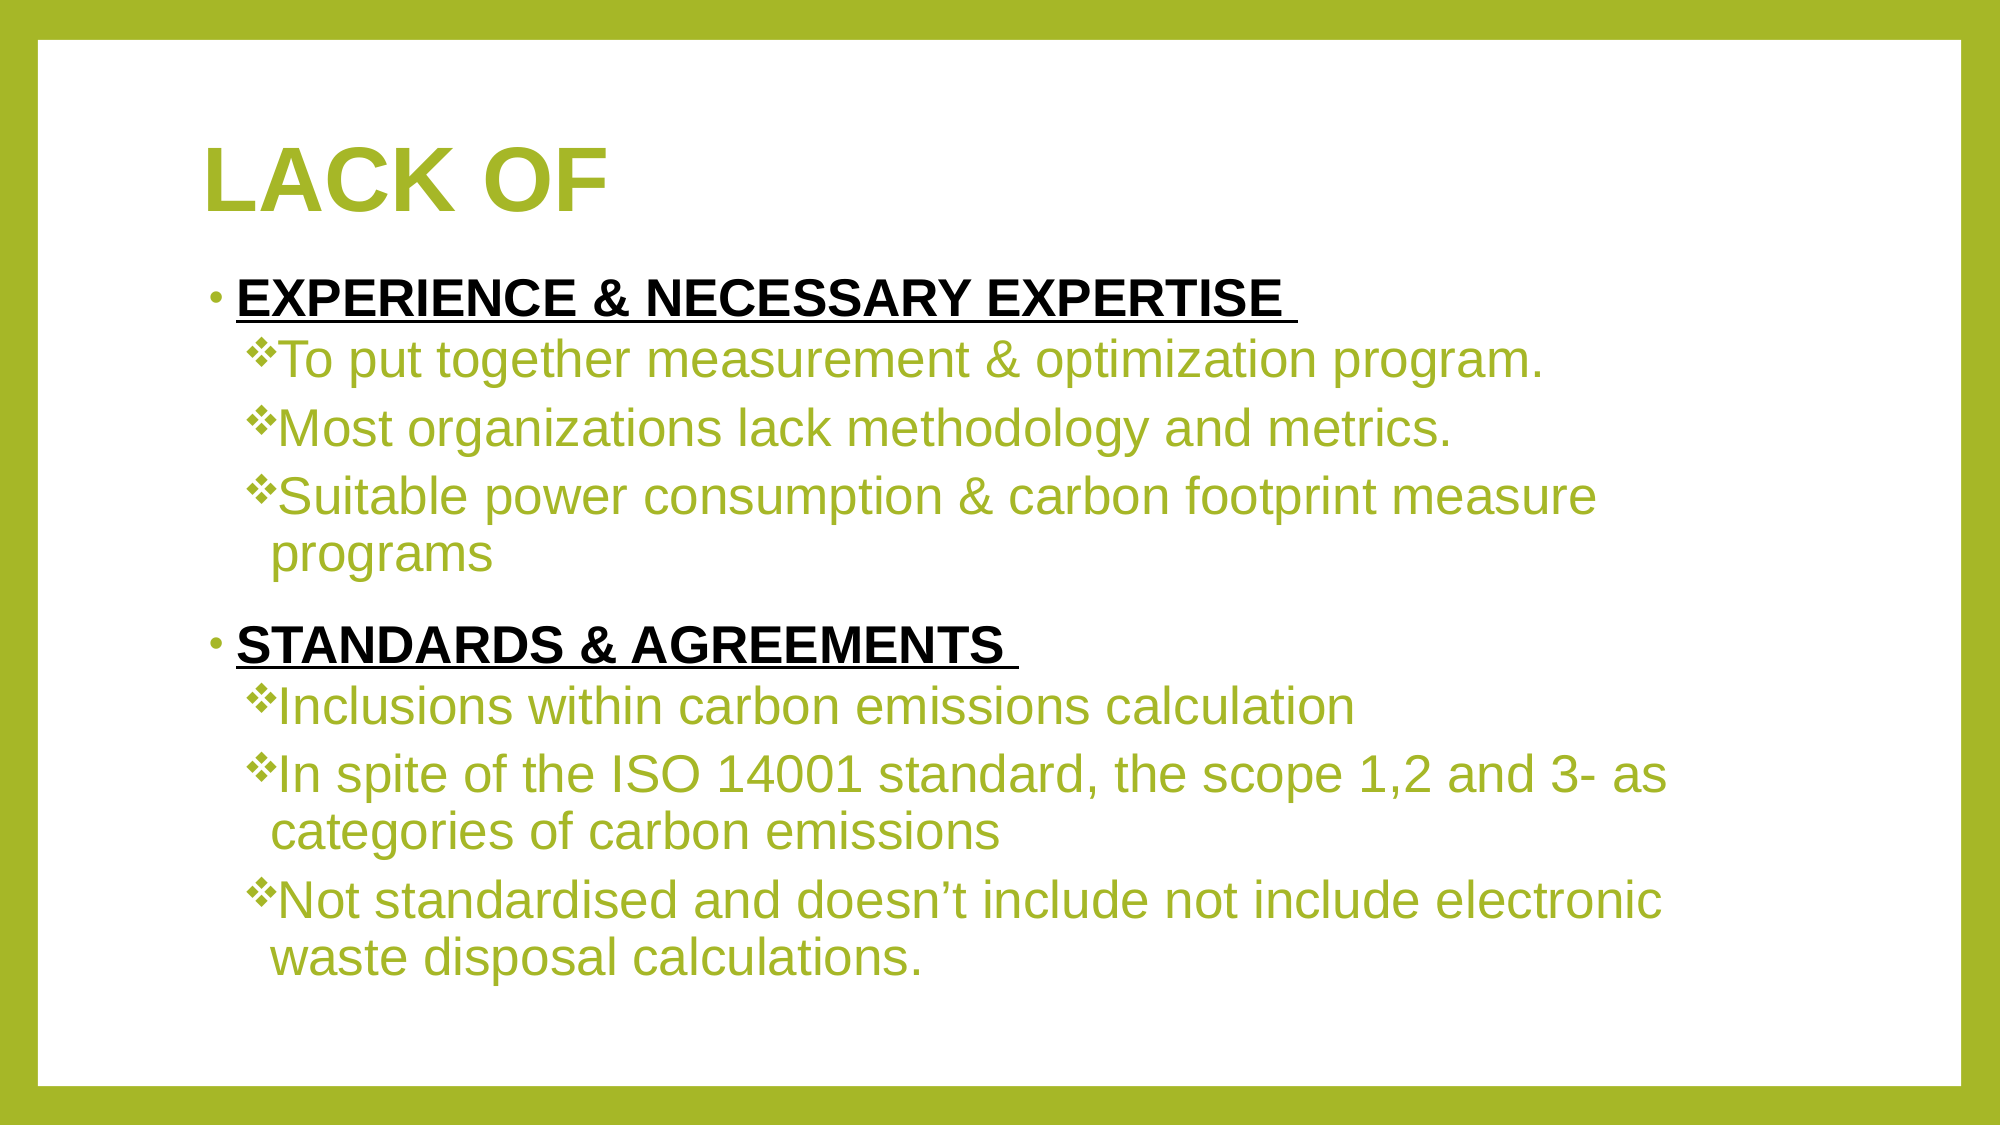

# LACK OF
EXPERIENCE & NECESSARY EXPERTISE
To put together measurement & optimization program.
Most organizations lack methodology and metrics.
Suitable power consumption & carbon footprint measure programs
STANDARDS & AGREEMENTS
Inclusions within carbon emissions calculation
In spite of the ISO 14001 standard, the scope 1,2 and 3- as categories of carbon emissions
Not standardised and doesn’t include not include electronic waste disposal calculations.